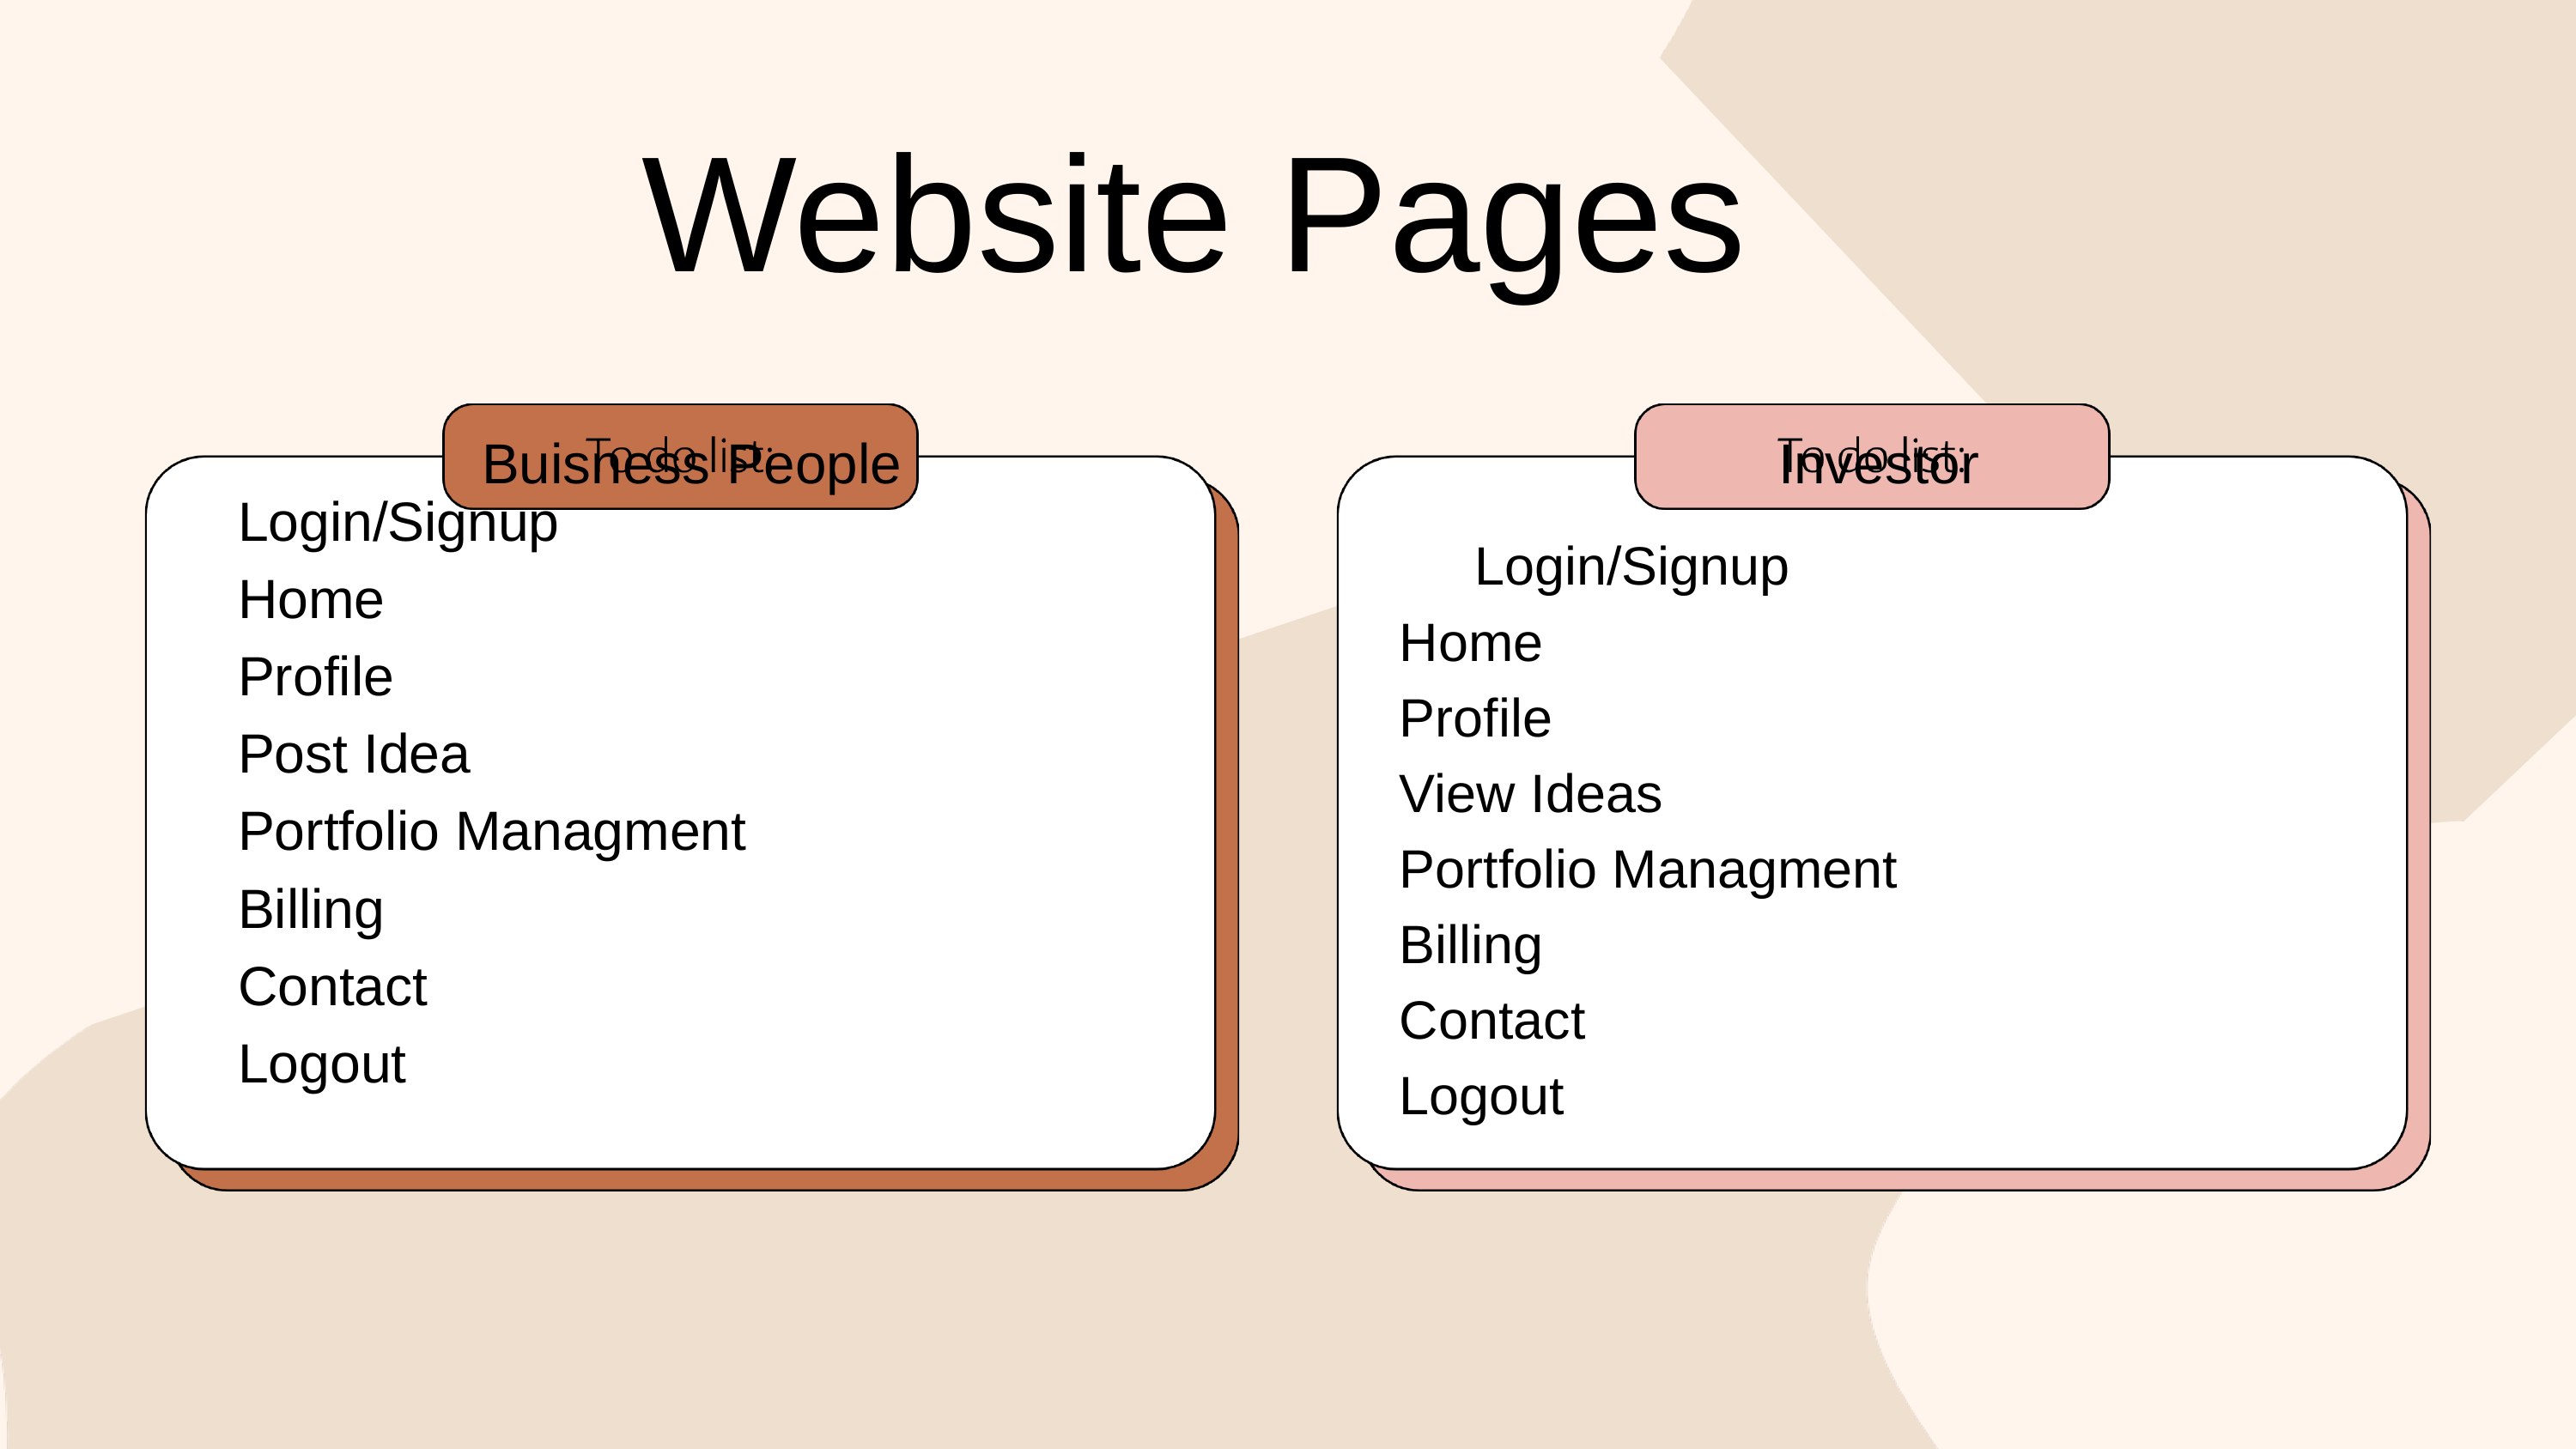

Website Pages

Buisness People
Investor

Login/Signup
Home
Profile
Post Idea
Portfolio Managment
Billing
Contact
Logout

     Login/Signup
Home
Profile
View Ideas
Portfolio Managment
Billing
Contact
Logout